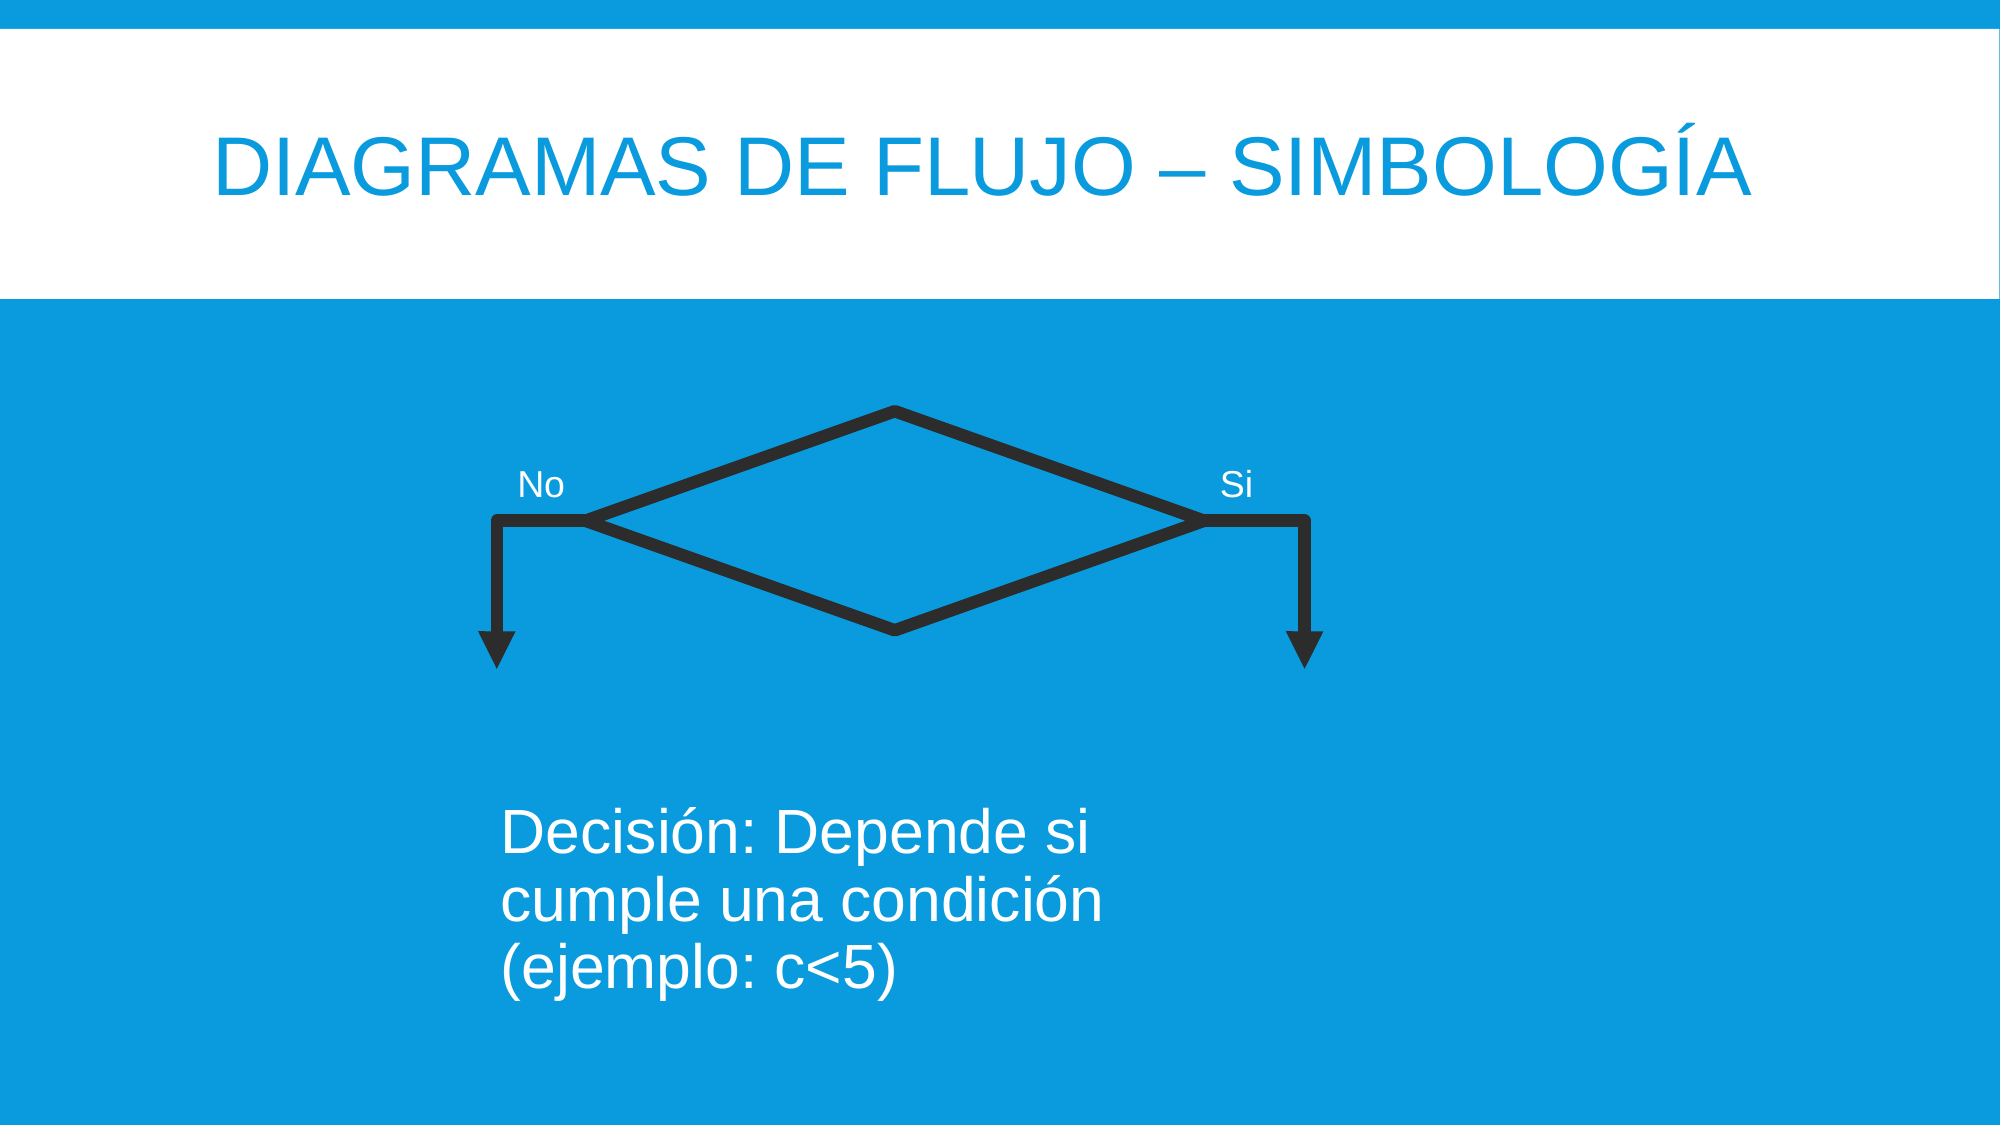

# Diagramas de flujo – simbología

No
Si
Decisión: Depende si cumple una condición (ejemplo: c<5)